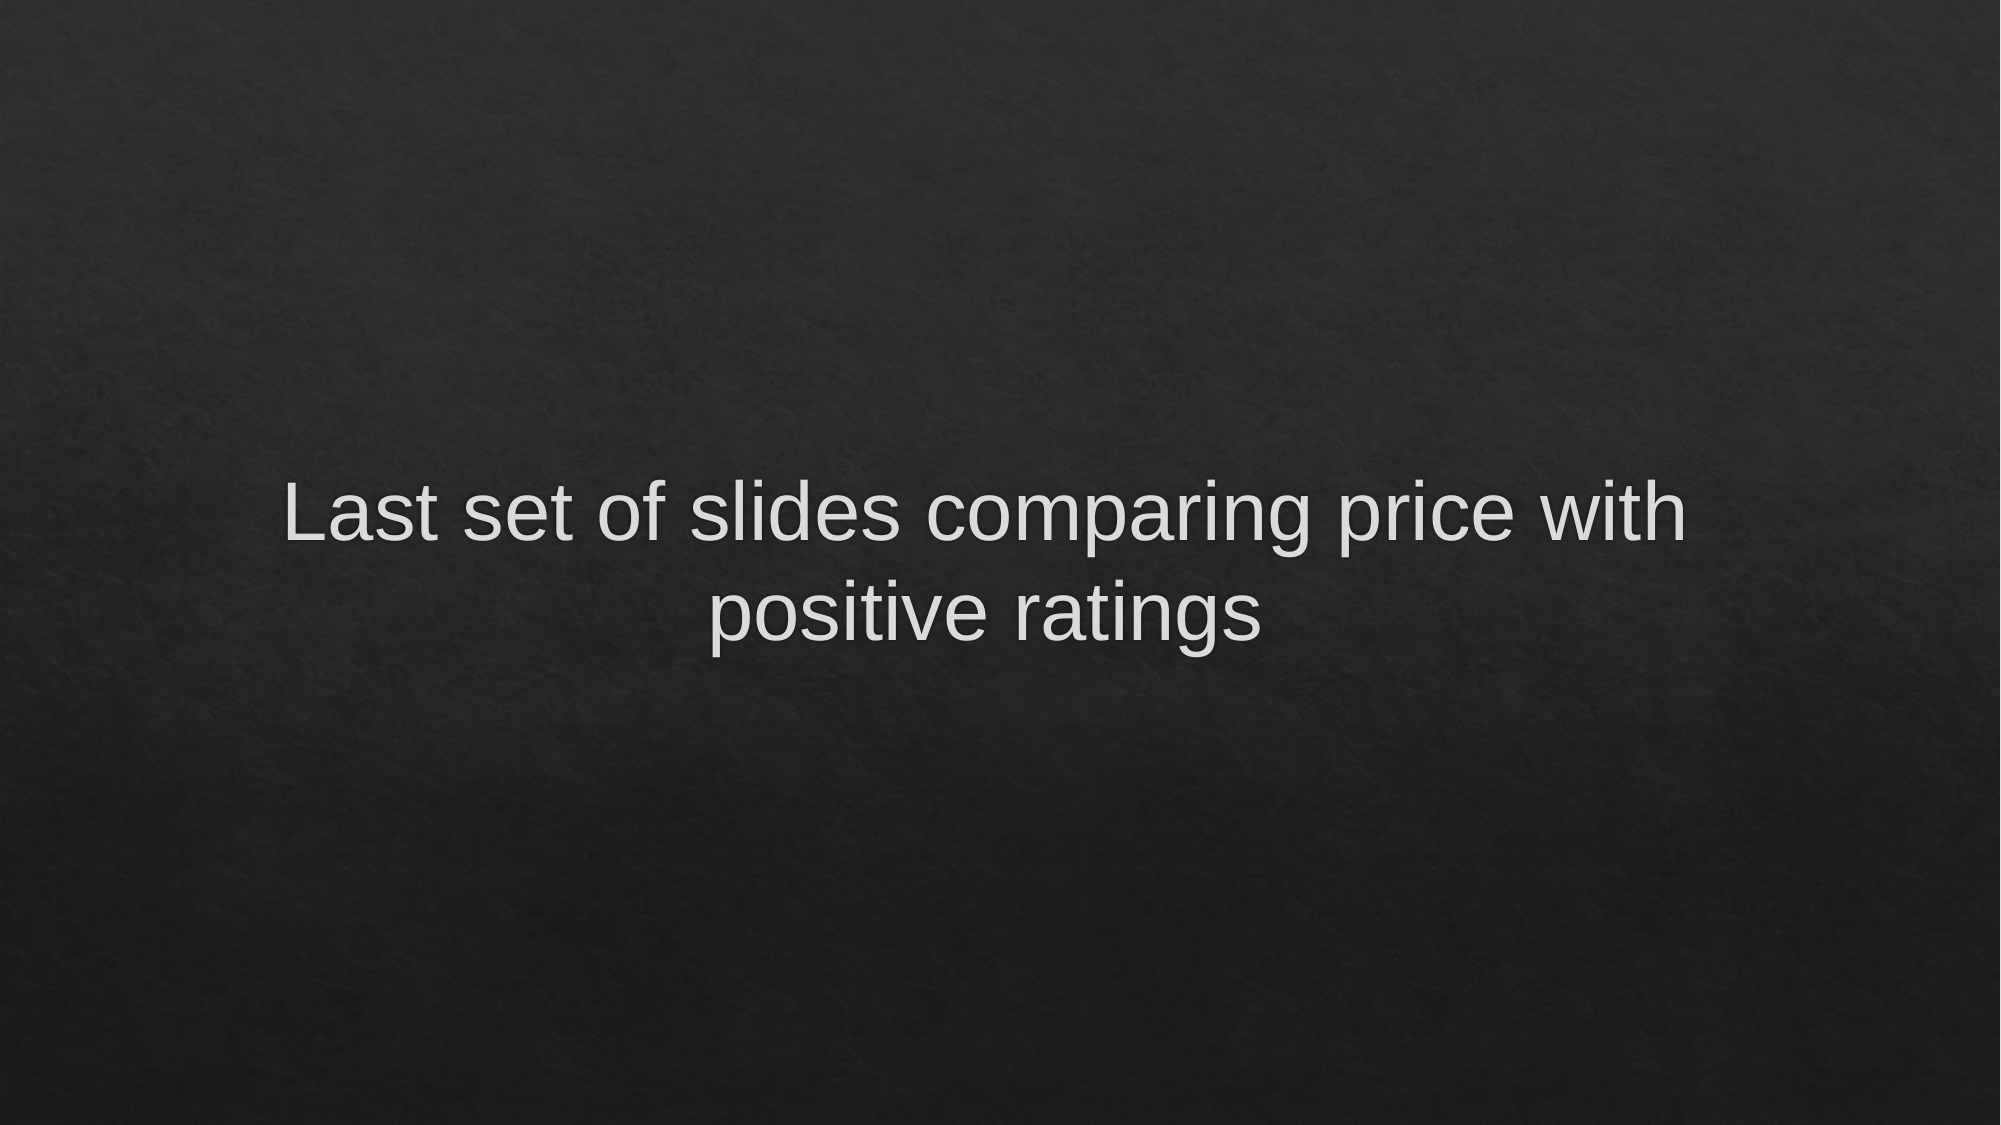

# Last set of slides comparing price with positive ratings